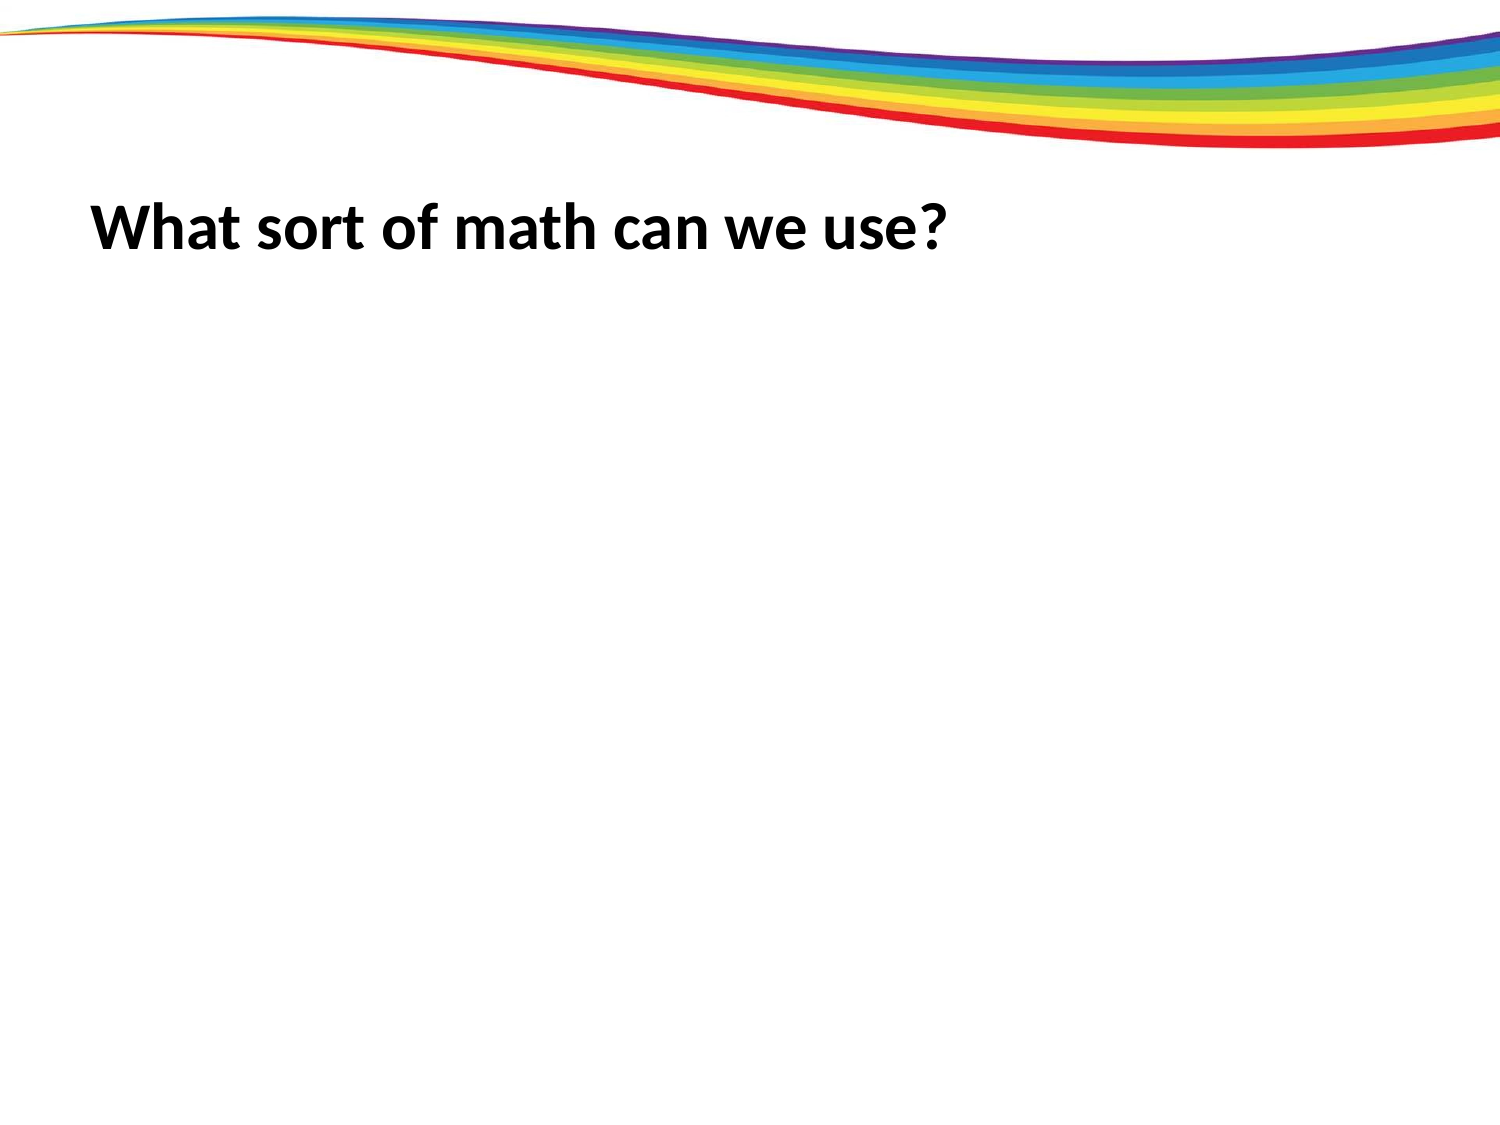

What sort of math can we use?